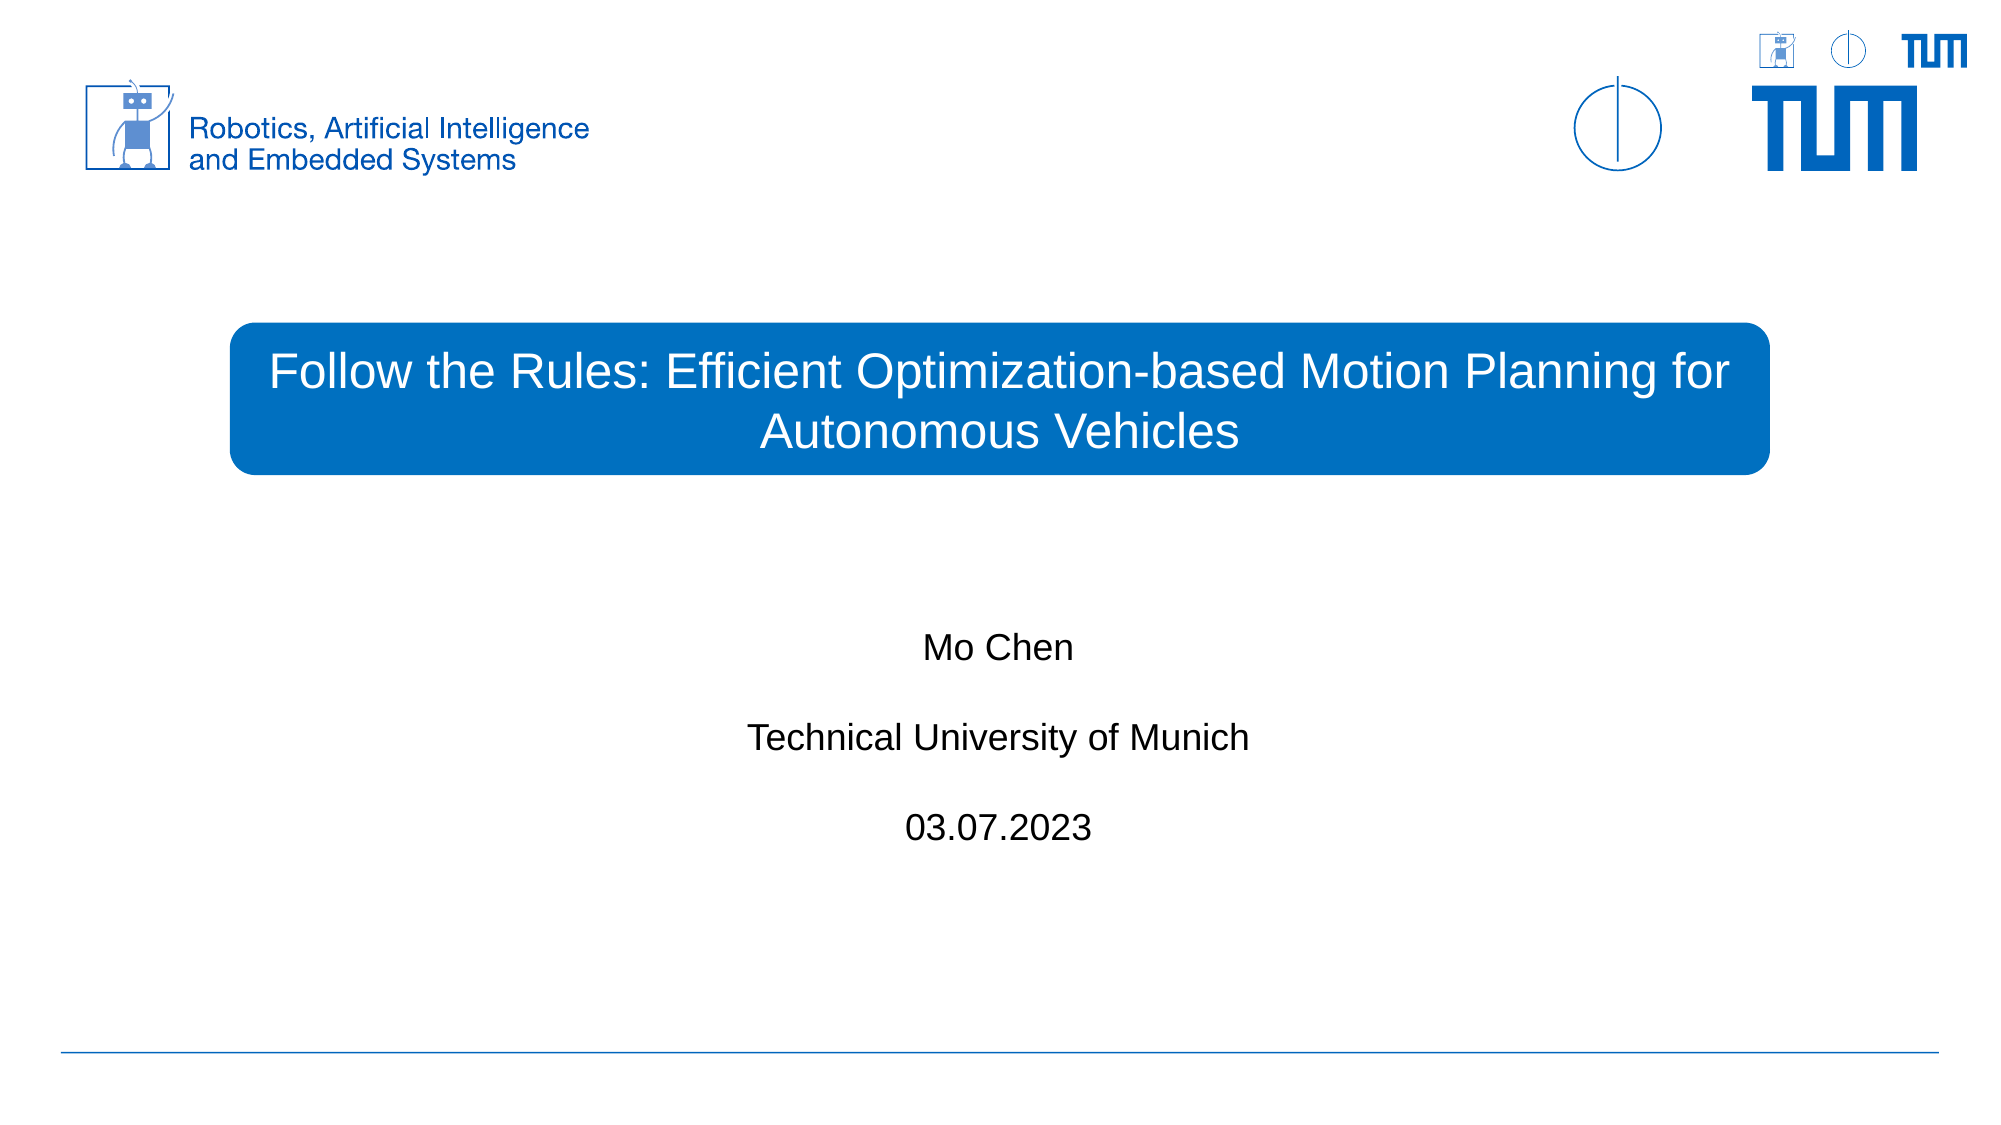

Follow the Rules: Efficient Optimization-based Motion Planning for Autonomous Vehicles
Mo Chen
Technical University of Munich
03.07.2023